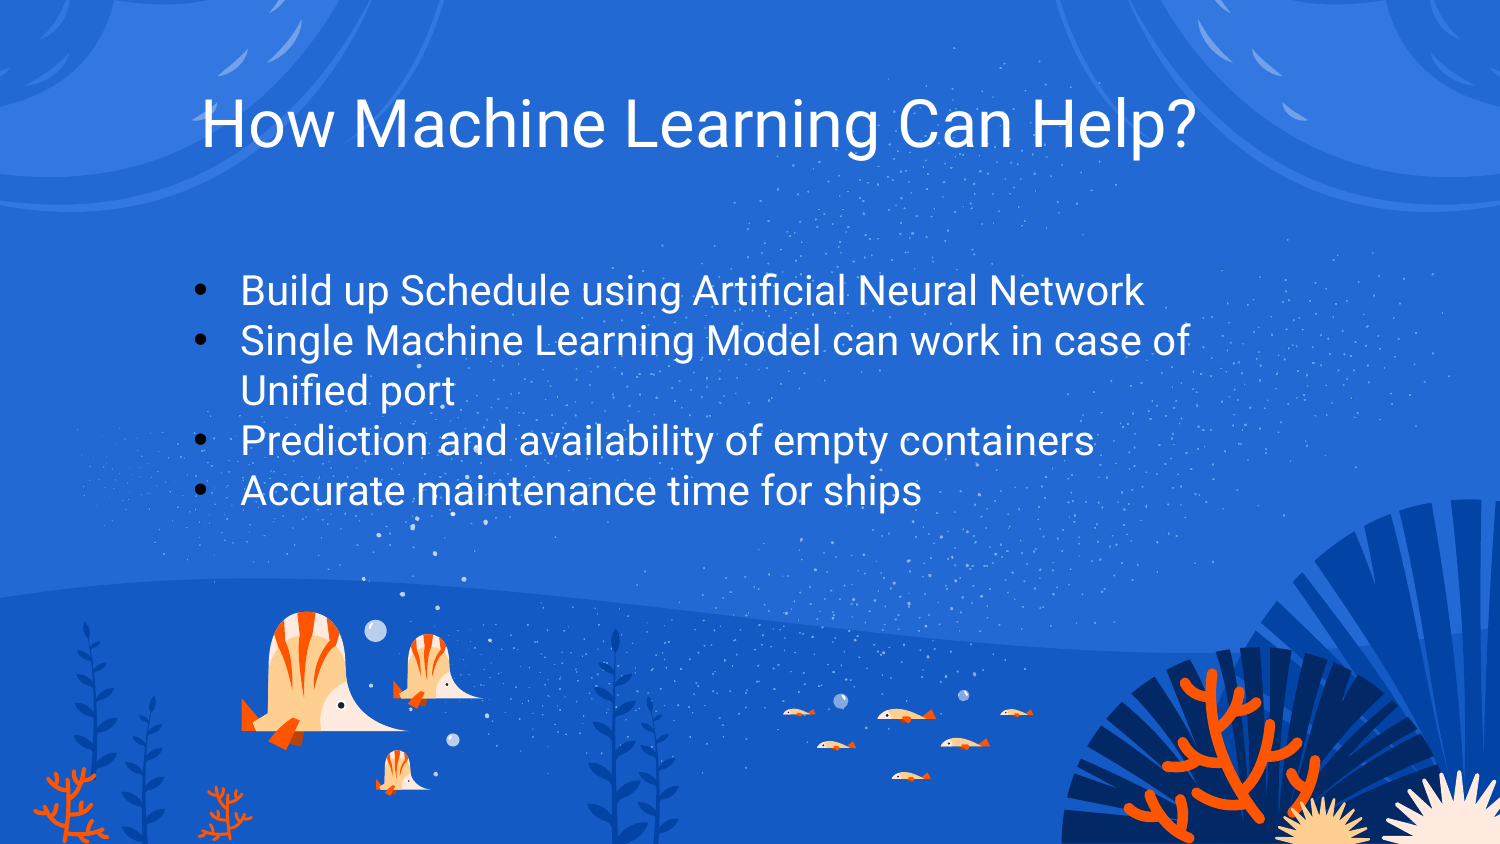

How Machine Learning Can Help?
Build up Schedule using Artificial Neural Network
Single Machine Learning Model can work in case of Unified port
Prediction and availability of empty containers
Accurate maintenance time for ships